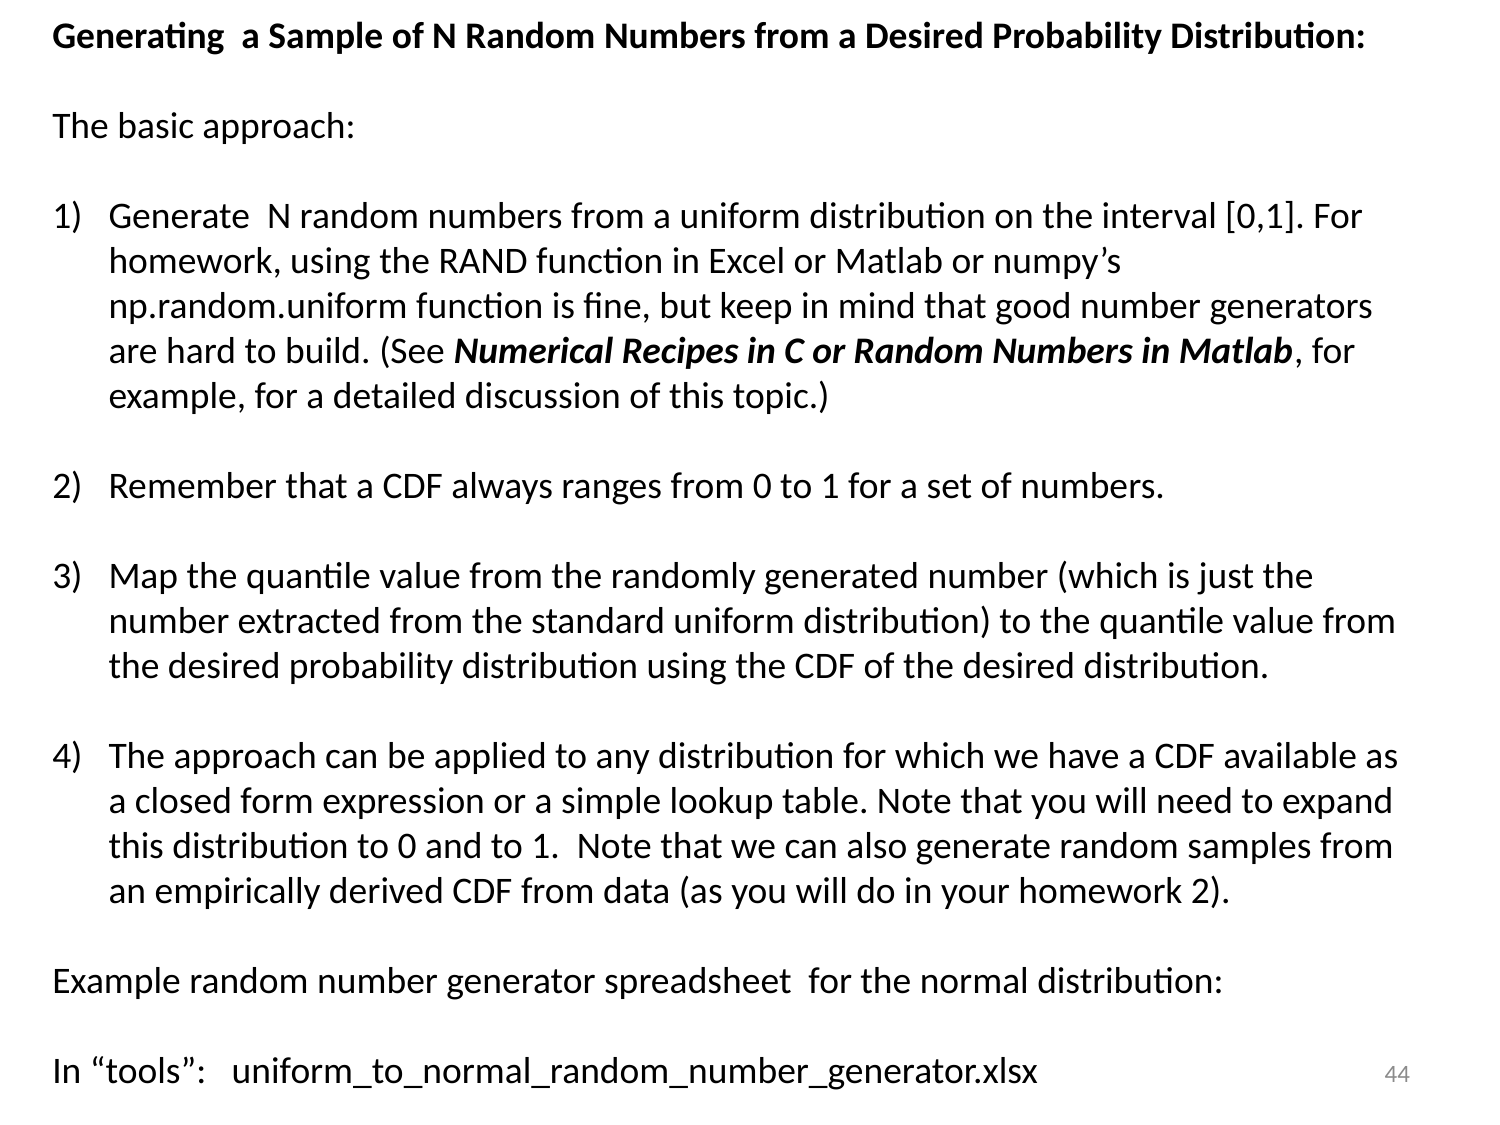

Generating  a Sample of N Random Numbers from a Desired Probability Distribution:

The basic approach:

Generate  N random numbers from a uniform distribution on the interval [0,1]. For homework, using the RAND function in Excel or Matlab or numpy’s np.random.uniform function is fine, but keep in mind that good number generators are hard to build. (See Numerical Recipes in C or Random Numbers in Matlab, for example, for a detailed discussion of this topic.)

Remember that a CDF always ranges from 0 to 1 for a set of numbers.

Map the quantile value from the randomly generated number (which is just the number extracted from the standard uniform distribution) to the quantile value from the desired probability distribution using the CDF of the desired distribution.

The approach can be applied to any distribution for which we have a CDF available as a closed form expression or a simple lookup table. Note that you will need to expand this distribution to 0 and to 1.  Note that we can also generate random samples from an empirically derived CDF from data (as you will do in your homework 2).

Example random number generator spreadsheet  for the normal distribution:

In “tools”:   uniform_to_normal_random_number_generator.xlsx

44